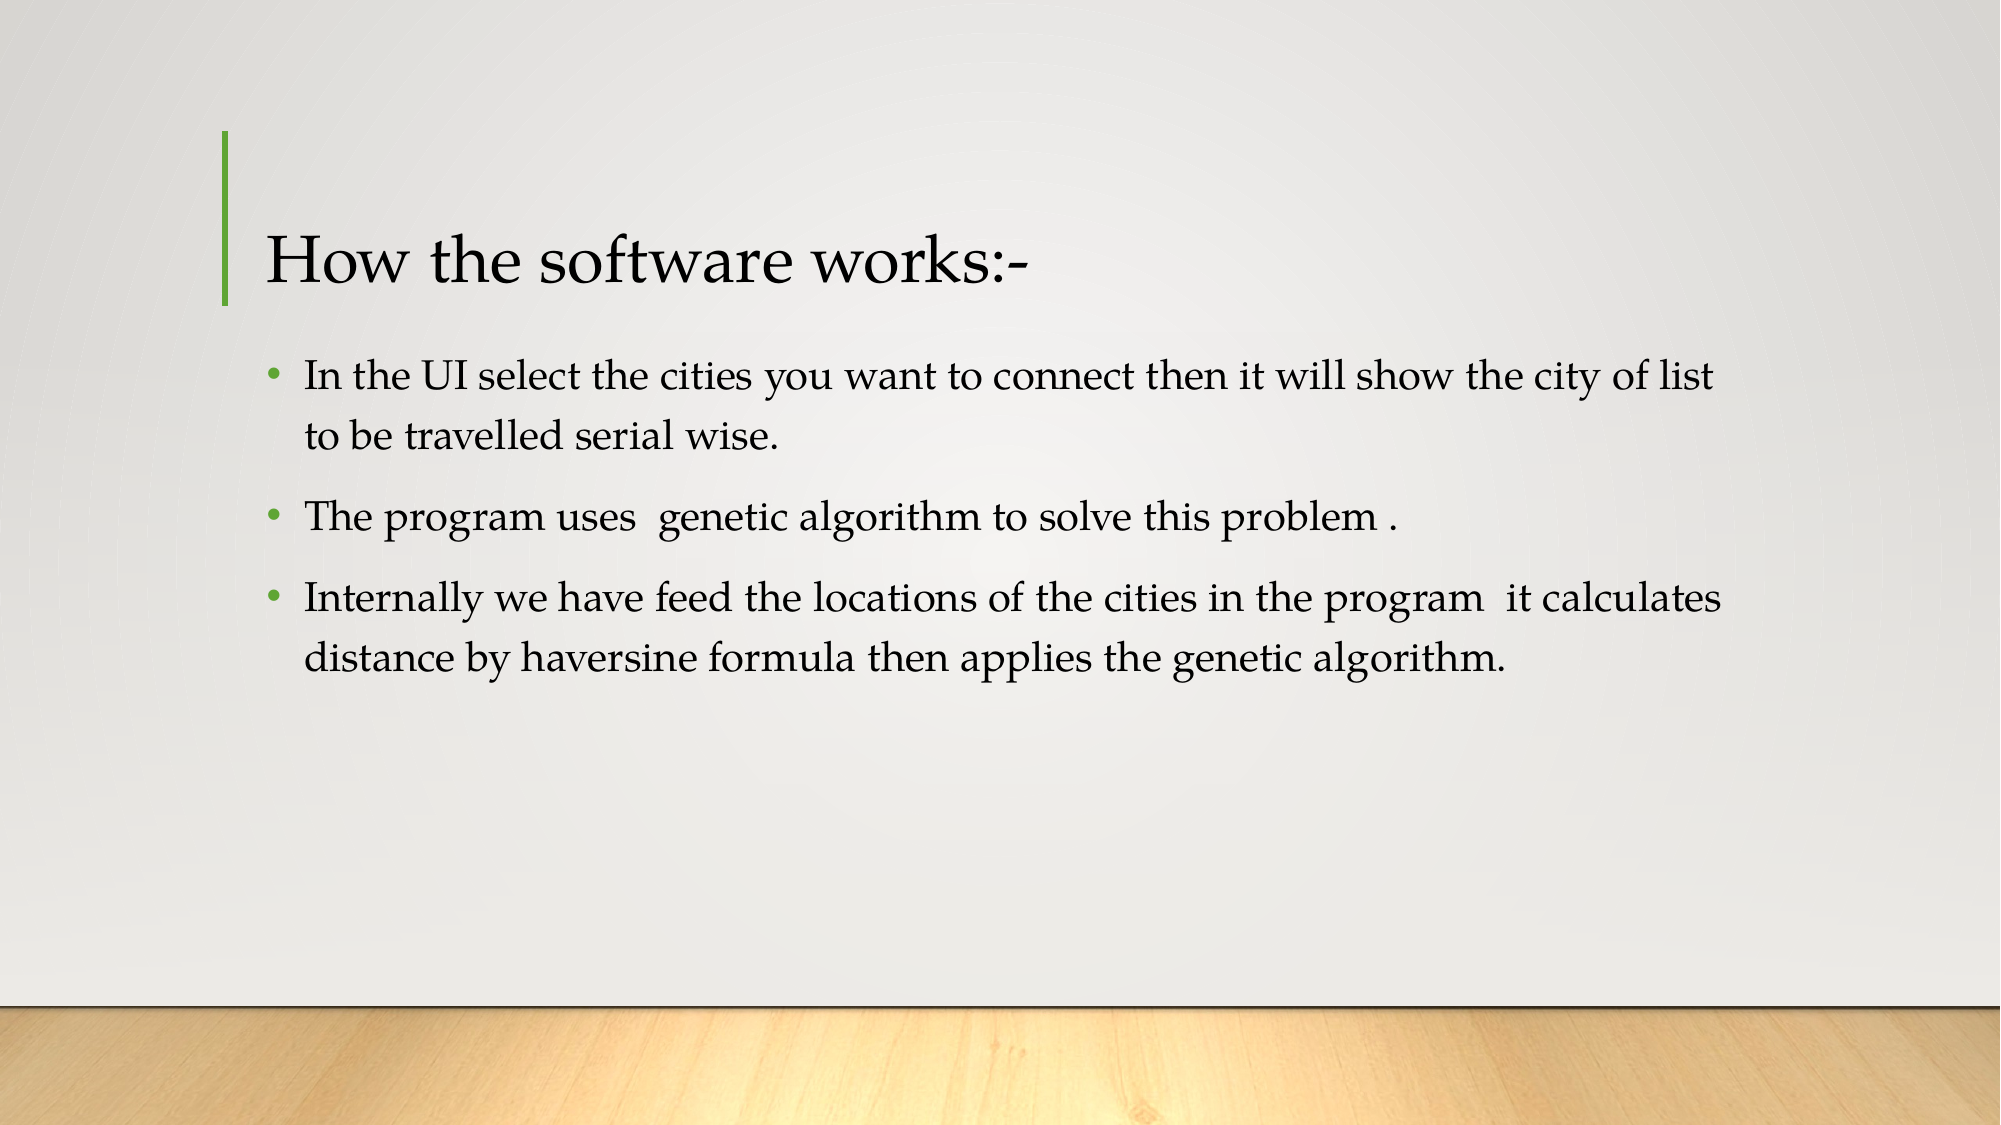

# How the software works:-
In the UI select the cities you want to connect then it will show the city of list to be travelled serial wise.
The program uses  genetic algorithm to solve this problem .
Internally we have feed the locations of the cities in the program  it calculates distance by haversine formula then applies the genetic algorithm.